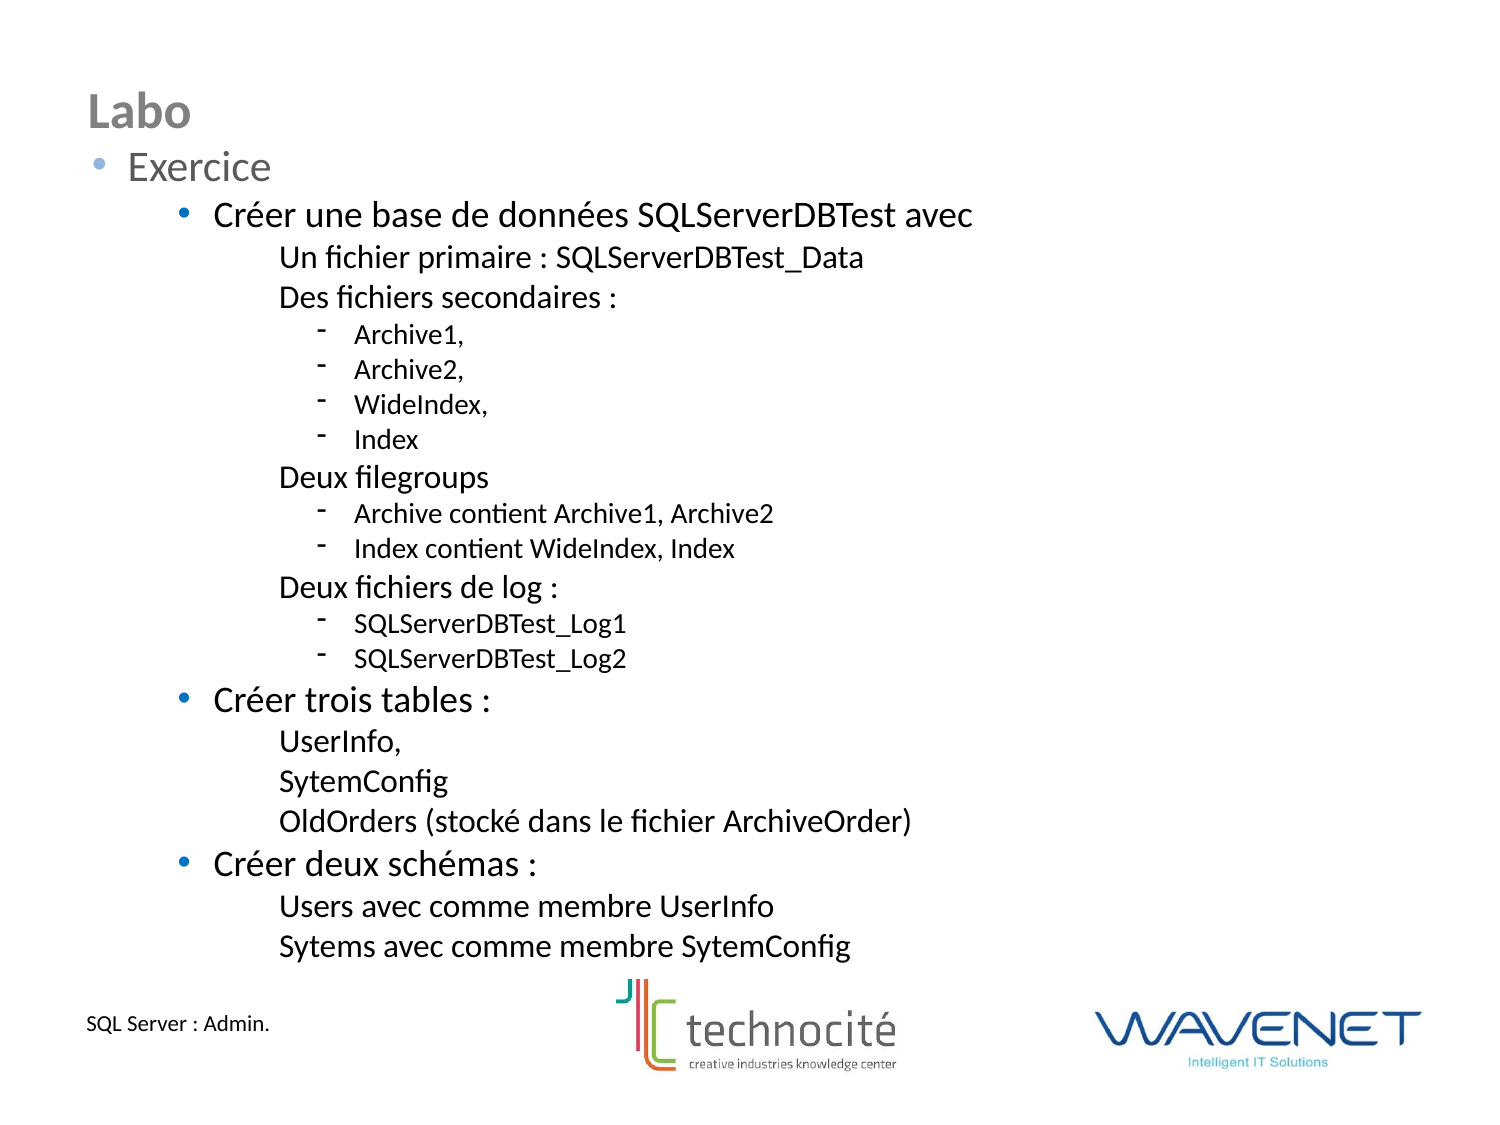

Labo
Exercice
Créer une base de données SQLServerDBTest avec
Un fichier primaire : SQLServerDBTest_Data
Des fichiers secondaires :
Archive1,
Archive2,
WideIndex,
Index
Deux filegroups
Archive contient Archive1, Archive2
Index contient WideIndex, Index
Deux fichiers de log :
SQLServerDBTest_Log1
SQLServerDBTest_Log2
Créer trois tables :
UserInfo,
SytemConfig
OldOrders (stocké dans le fichier ArchiveOrder)
Créer deux schémas :
Users avec comme membre UserInfo
Sytems avec comme membre SytemConfig
SQL Server : Admin.